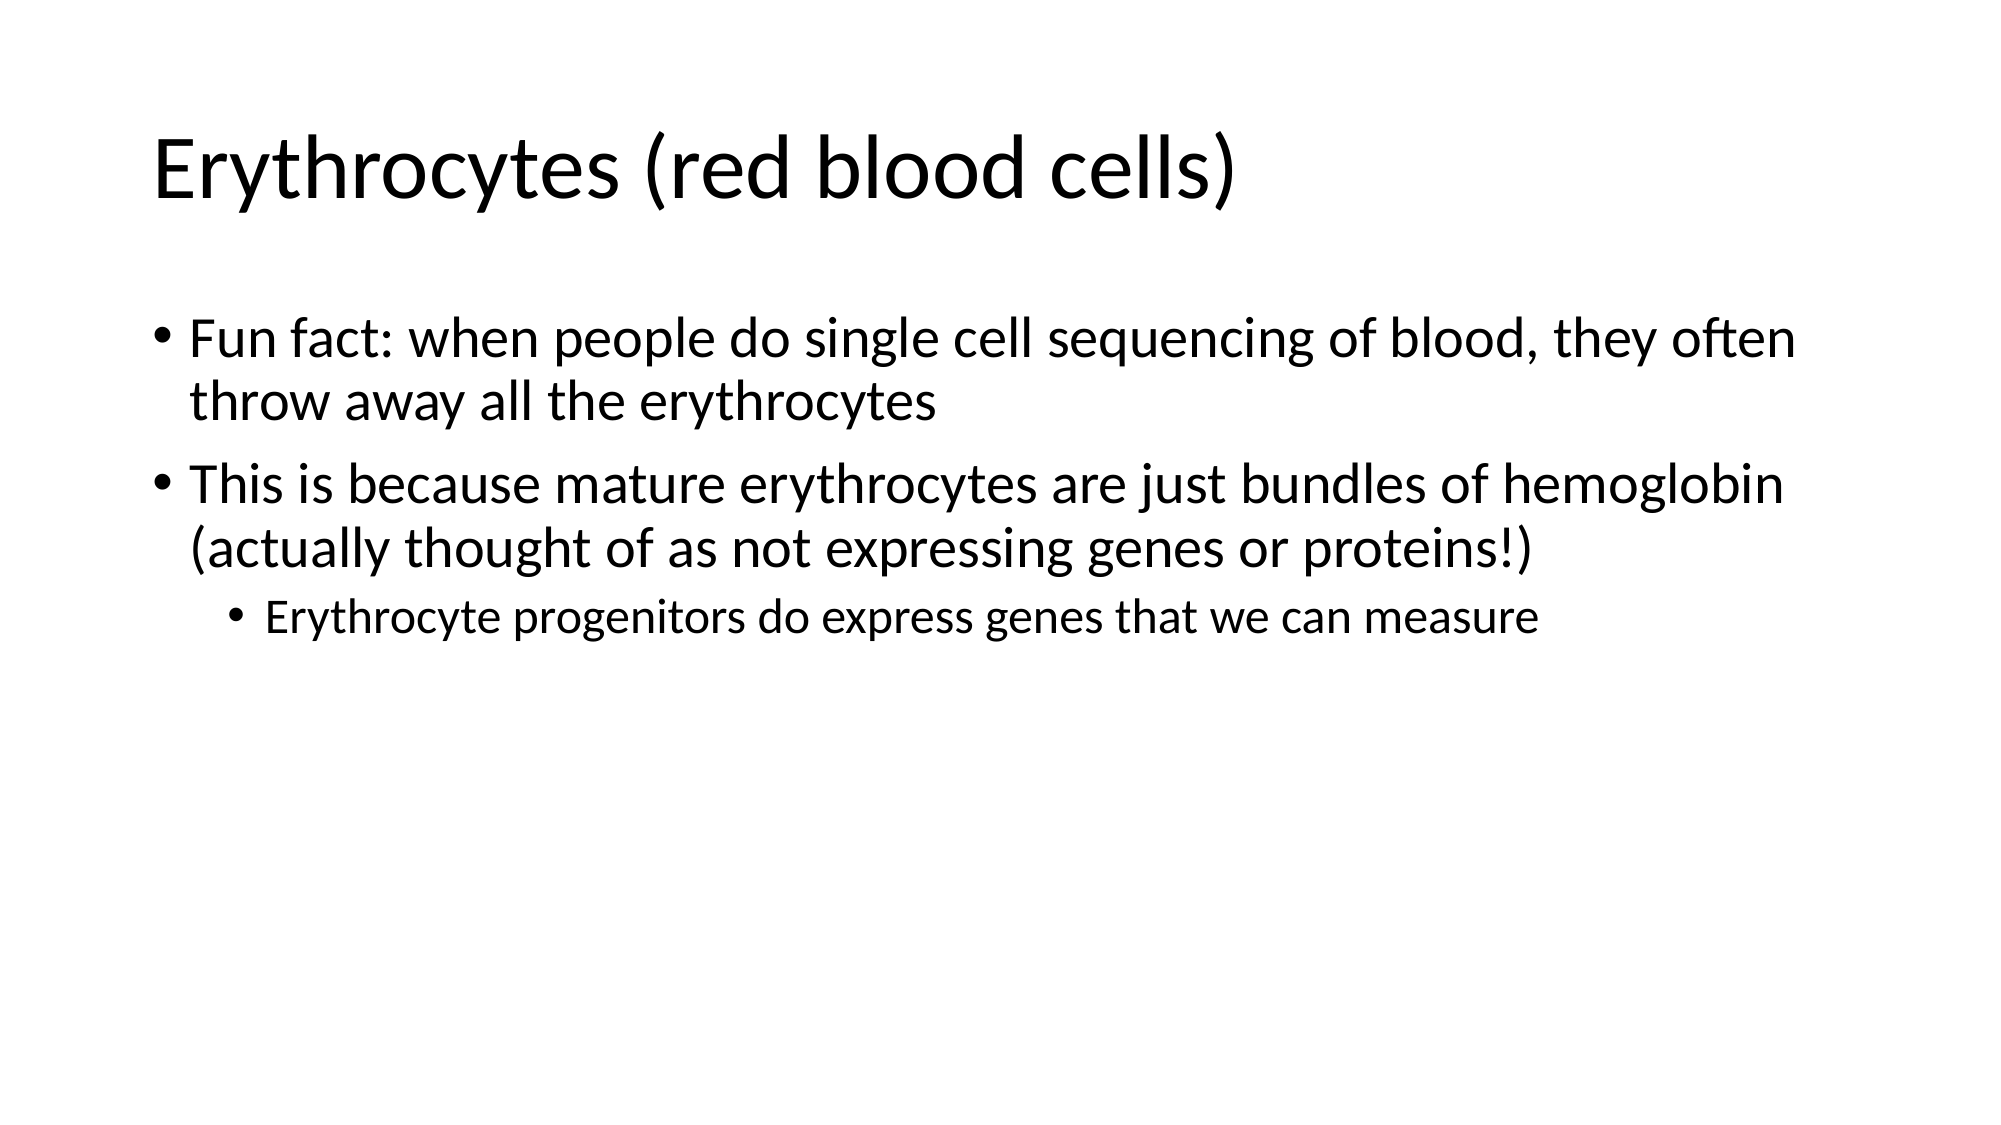

# Erythrocytes (red blood cells)
Fun fact: when people do single cell sequencing of blood, they often throw away all the erythrocytes
This is because mature erythrocytes are just bundles of hemoglobin (actually thought of as not expressing genes or proteins!)
Erythrocyte progenitors do express genes that we can measure